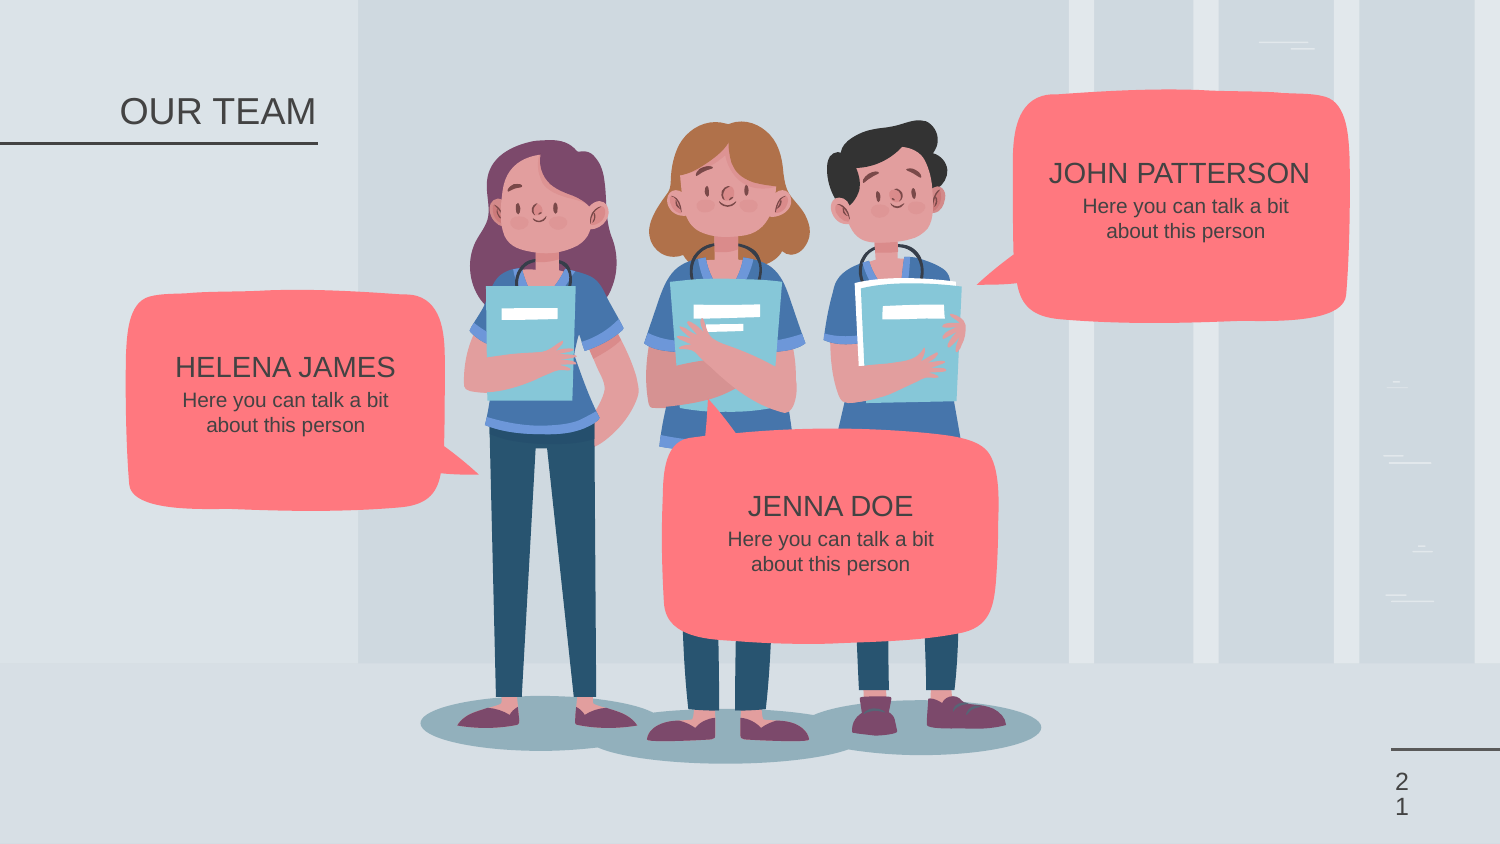

JOHN PATTERSON
# OUR TEAM
Here you can talk a bit about this person
HELENA JAMES
Here you can talk a bit about this person
JENNA DOE
Here you can talk a bit about this person
21